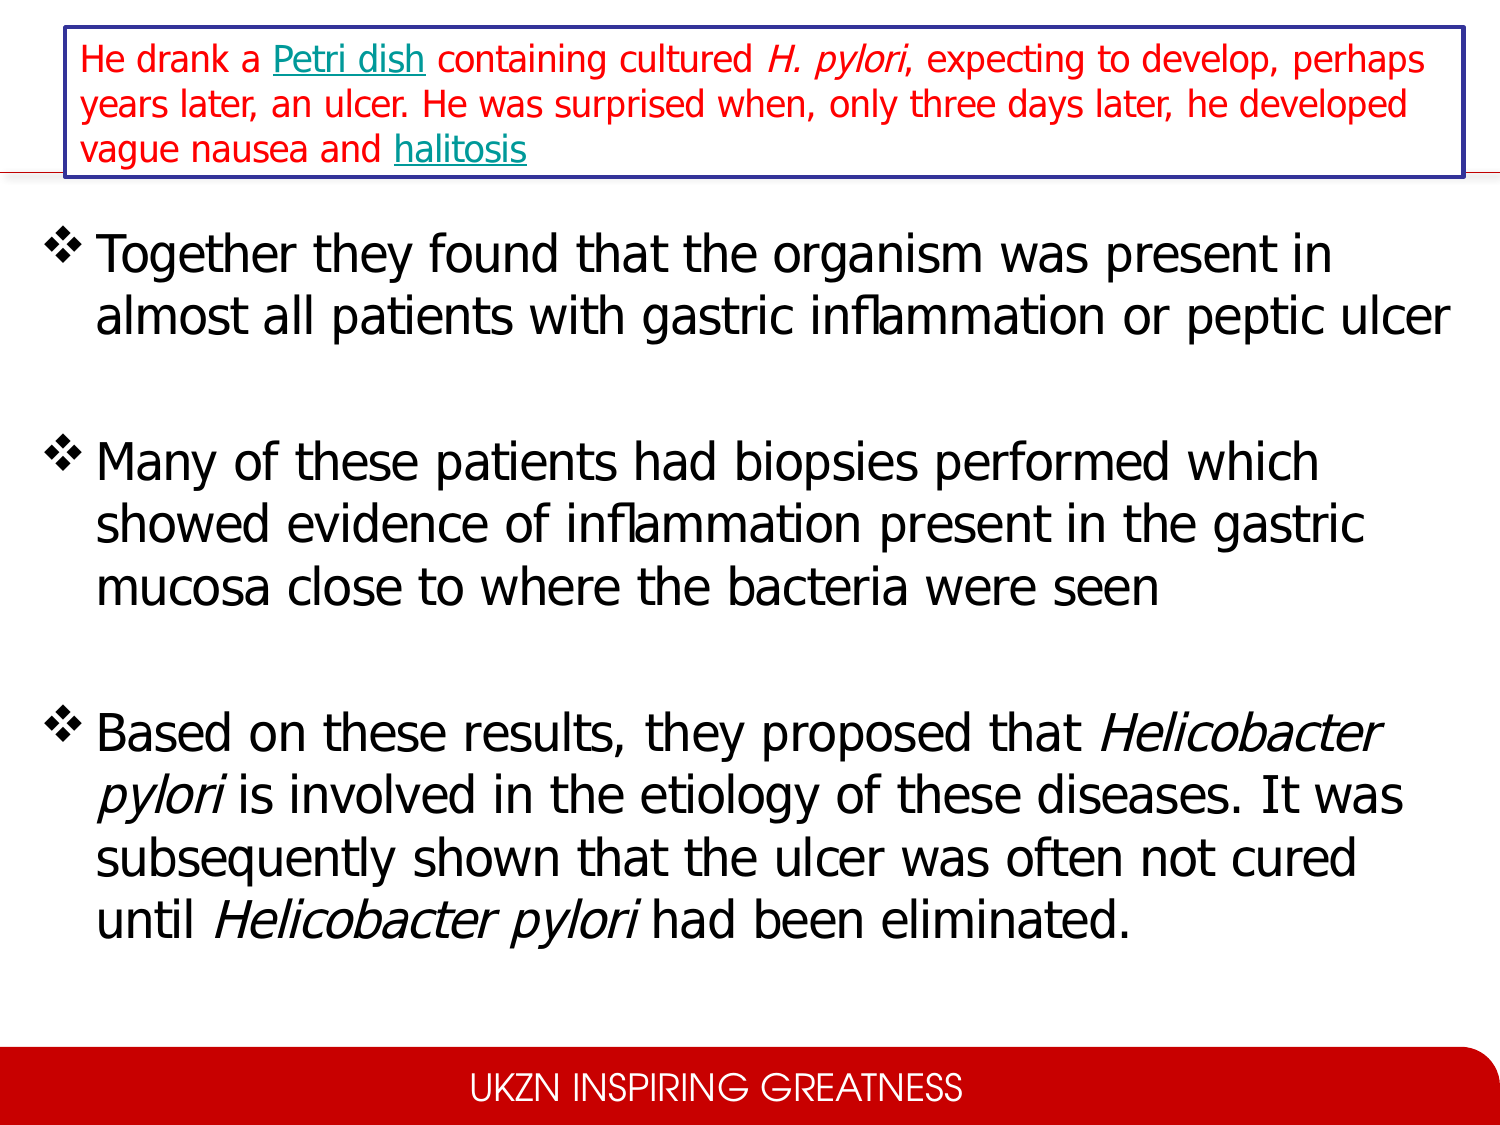

He drank a Petri dish containing cultured H. pylori, expecting to develop, perhaps years later, an ulcer. He was surprised when, only three days later, he developed vague nausea and halitosis
Together they found that the organism was present in almost all patients with gastric inflammation or peptic ulcer

Many of these patients had biopsies performed which showed evidence of inflammation present in the gastric mucosa close to where the bacteria were seen

Based on these results, they proposed that Helicobacter pylori is involved in the etiology of these diseases. It was subsequently shown that the ulcer was often not cured until Helicobacter pylori had been eliminated.